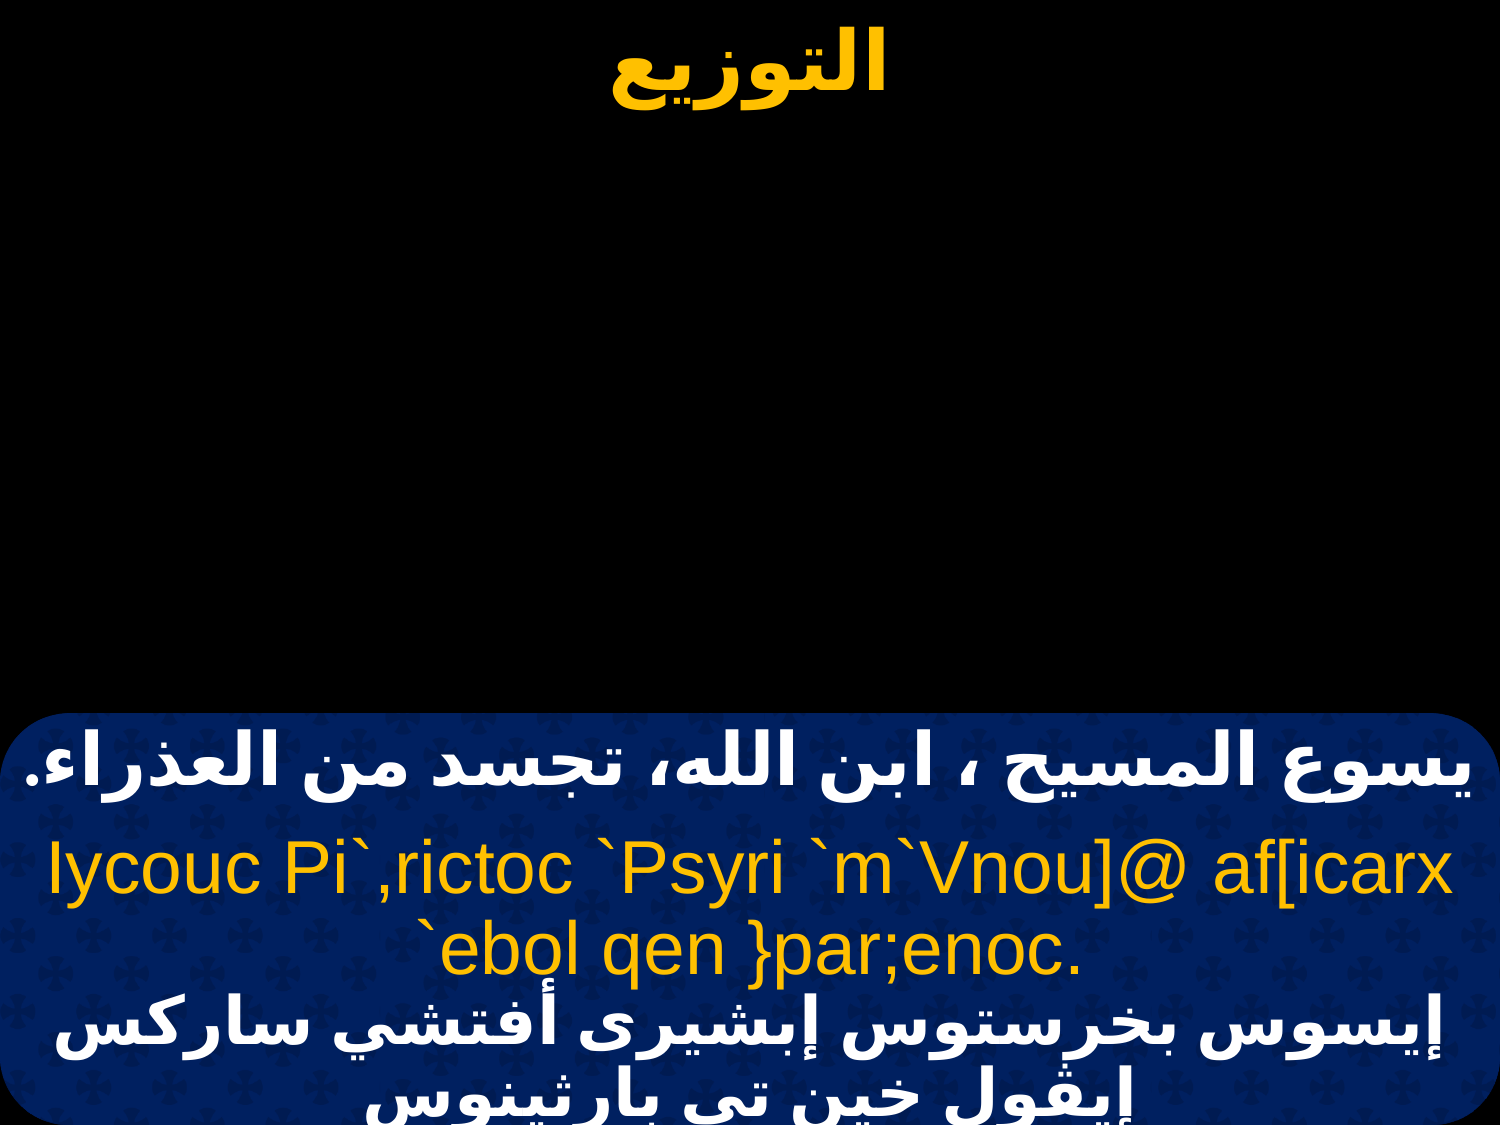

# يسوع المسيح ، ابن الله، تجسد من العذراء.
Iycouc Pi`,rictoc `Psyri `m`Vnou]@ af[icarx `ebol qen }par;enoc.
إيسوس بخرستوس إبشيرى أفتشي ساركس إيڤول خين تي بارثينوس